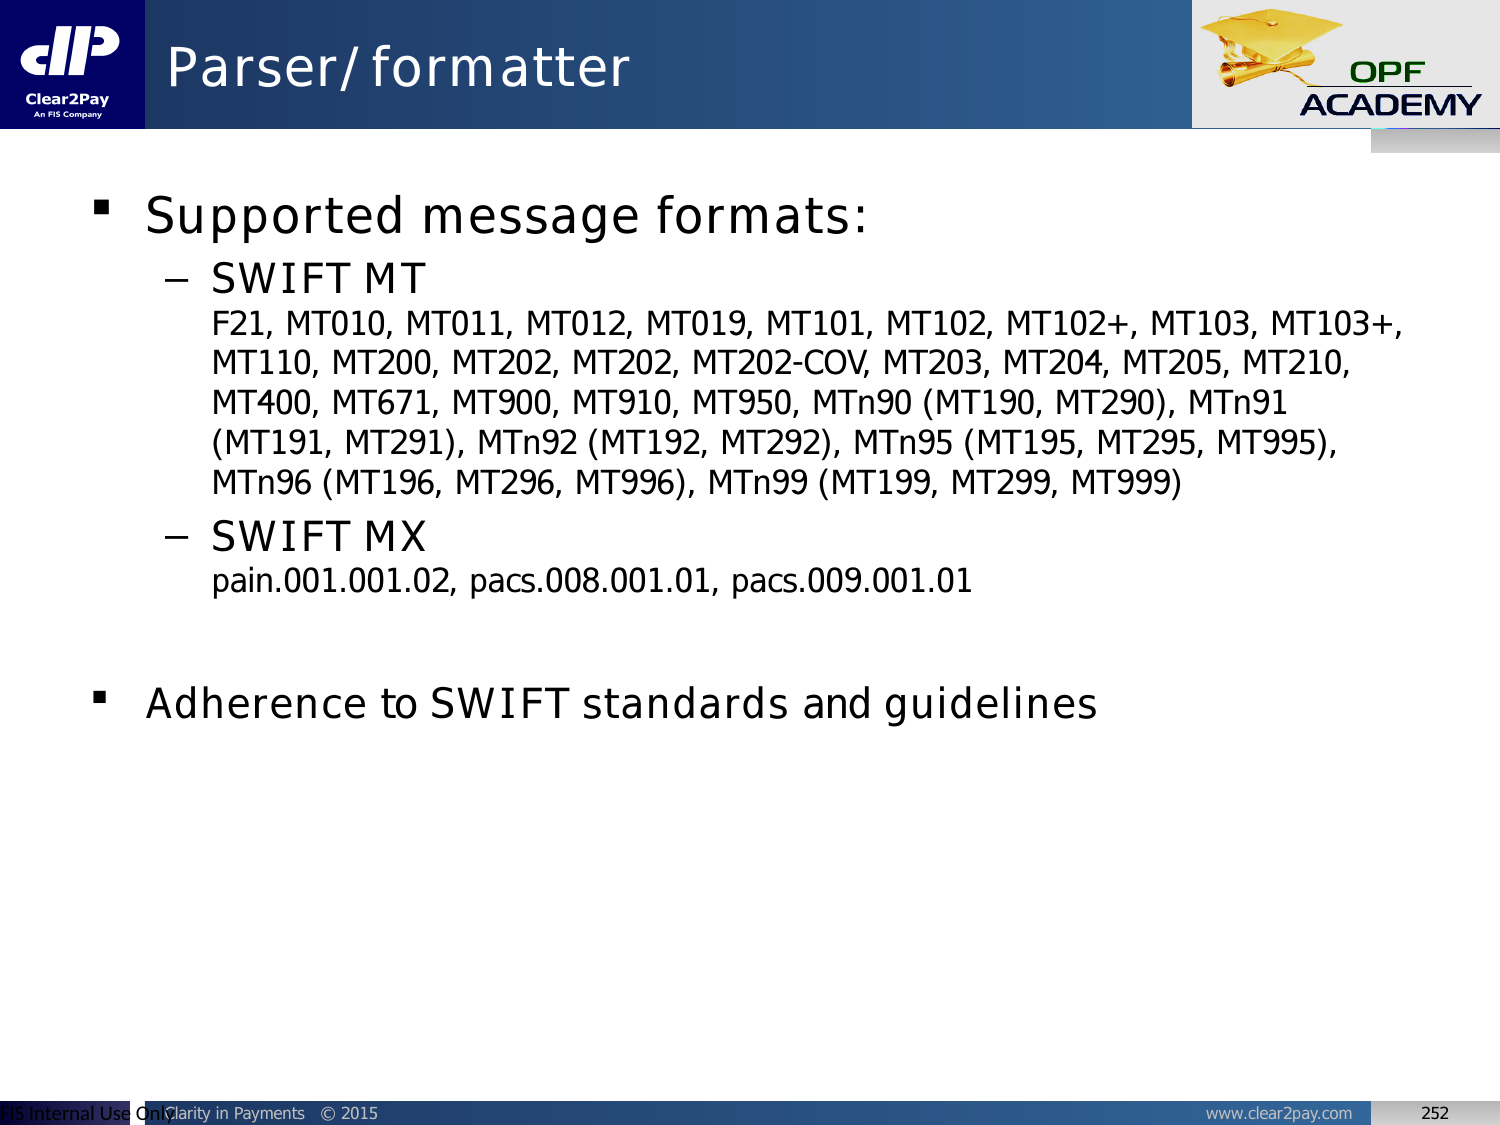

# Parser/formatter
Supported message formats:
SWIFT MT
F21, MT010, MT011, MT012, MT019, MT101, MT102, MT102+, MT103, MT103+, MT110, MT200, MT202, MT202, MT202-COV, MT203, MT204, MT205, MT210, MT400, MT671, MT900, MT910, MT950, MTn90 (MT190, MT290), MTn91 (MT191, MT291), MTn92 (MT192, MT292), MTn95 (MT195, MT295, MT995), MTn96 (MT196, MT296, MT996), MTn99 (MT199, MT299, MT999)
SWIFT MX
pain.001.001.02, pacs.008.001.01, pacs.009.001.01

Adherence to SWIFT standards and guidelines